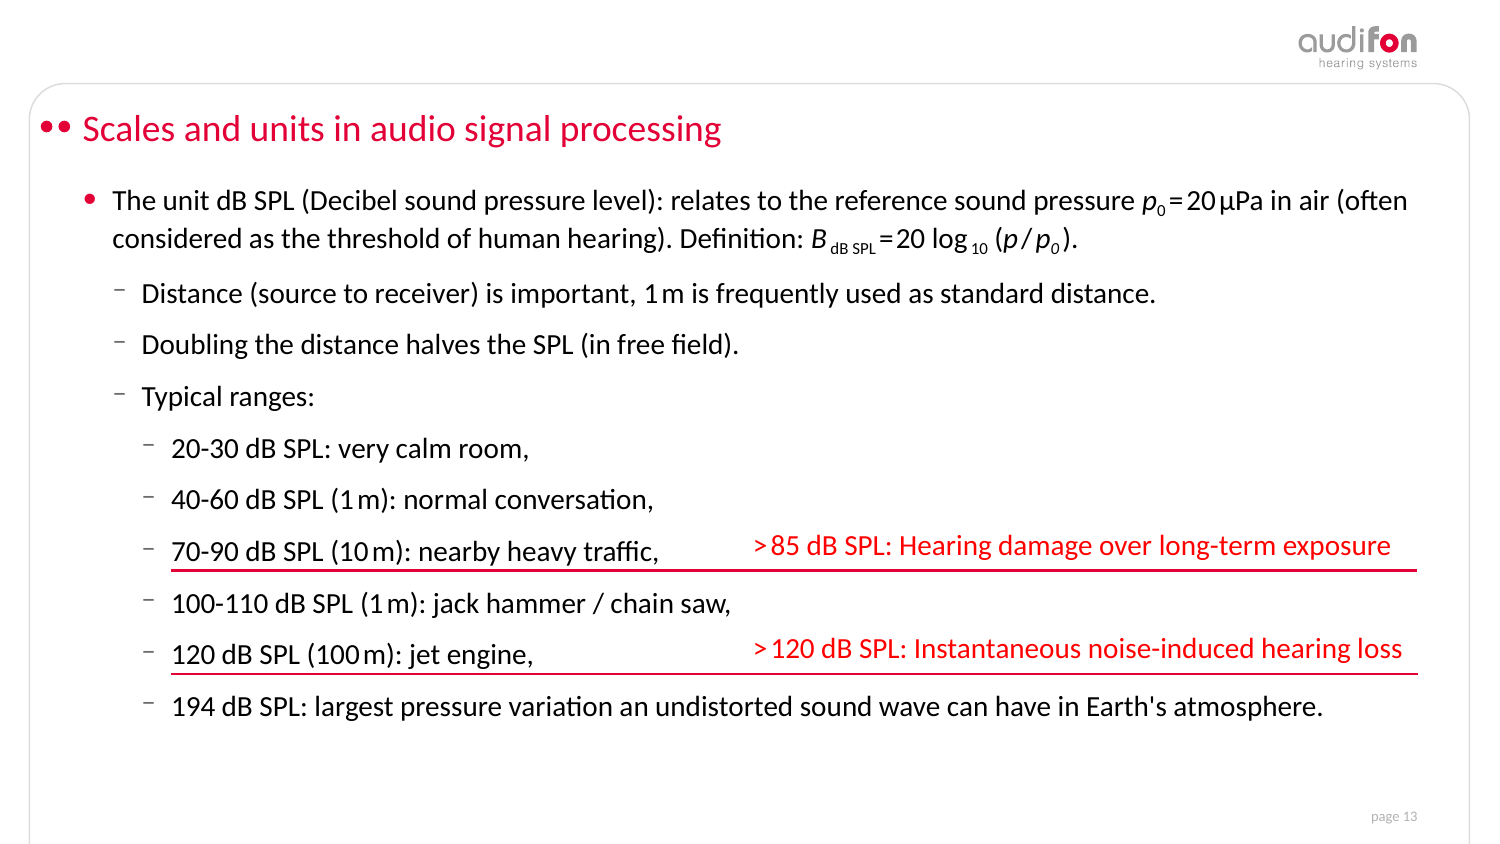

# Scales and units in audio signal processing
The unit dB SPL (Decibel sound pressure level): relates to the reference sound pressure p0=20μPa in air (often considered as the threshold of human hearing). Definition: BdB SPL=20 log10 (p/p0).
Distance (source to receiver) is important, 1m is frequently used as standard distance.
Doubling the distance halves the SPL (in free field).
Typical ranges:
20-30 dB SPL: very calm room,
40-60 dB SPL (1m): normal conversation,
70-90 dB SPL (10m): nearby heavy traffic,
100-110 dB SPL (1m): jack hammer / chain saw,
120 dB SPL (100m): jet engine,
194 dB SPL: largest pressure variation an undistorted sound wave can have in Earth's atmosphere.
>85 dB SPL: Hearing damage over long-term exposure
>120 dB SPL: Instantaneous noise-induced hearing loss

page 13